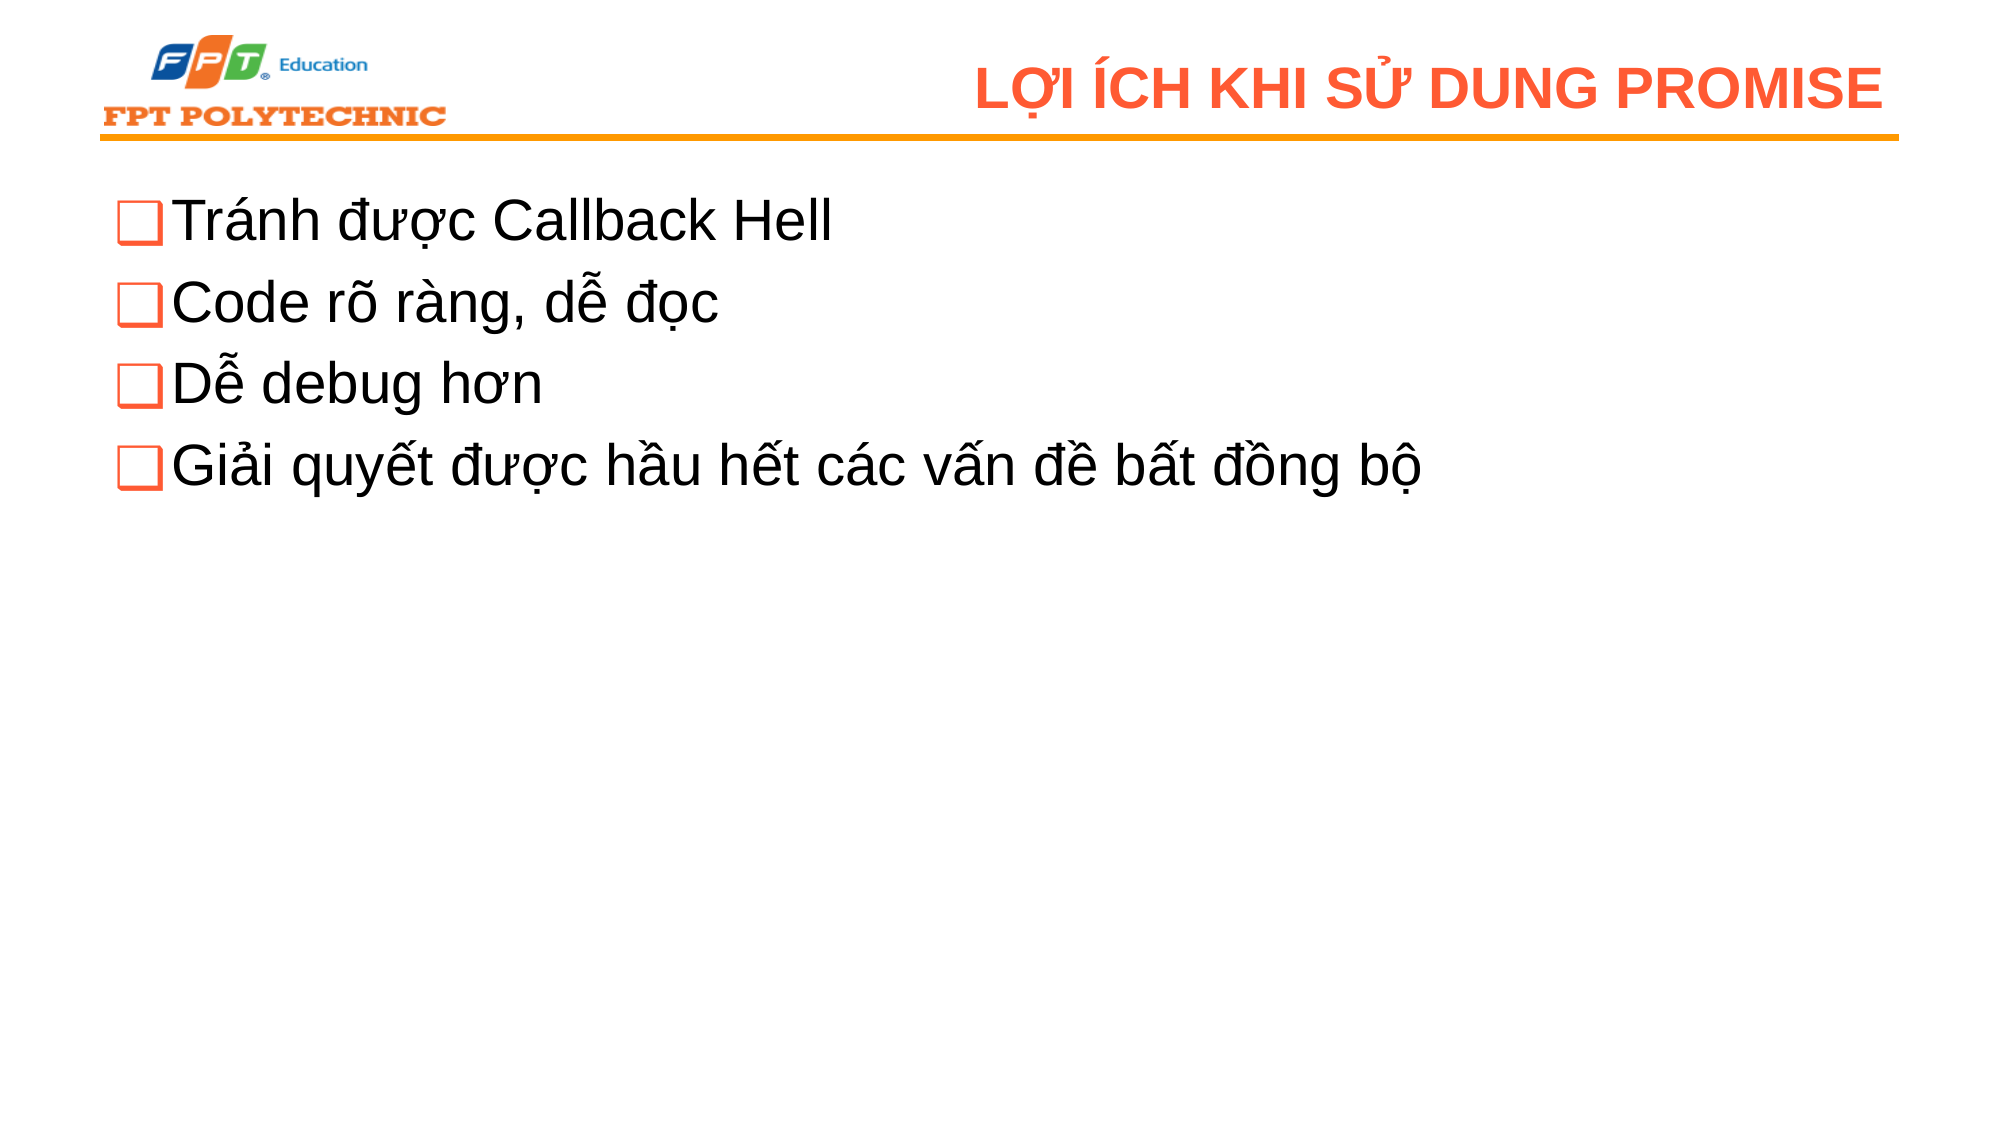

# Lợi ích khi sử dung Promise
Tránh được Callback Hell
Code rõ ràng, dễ đọc
Dễ debug hơn
Giải quyết được hầu hết các vấn đề bất đồng bộ